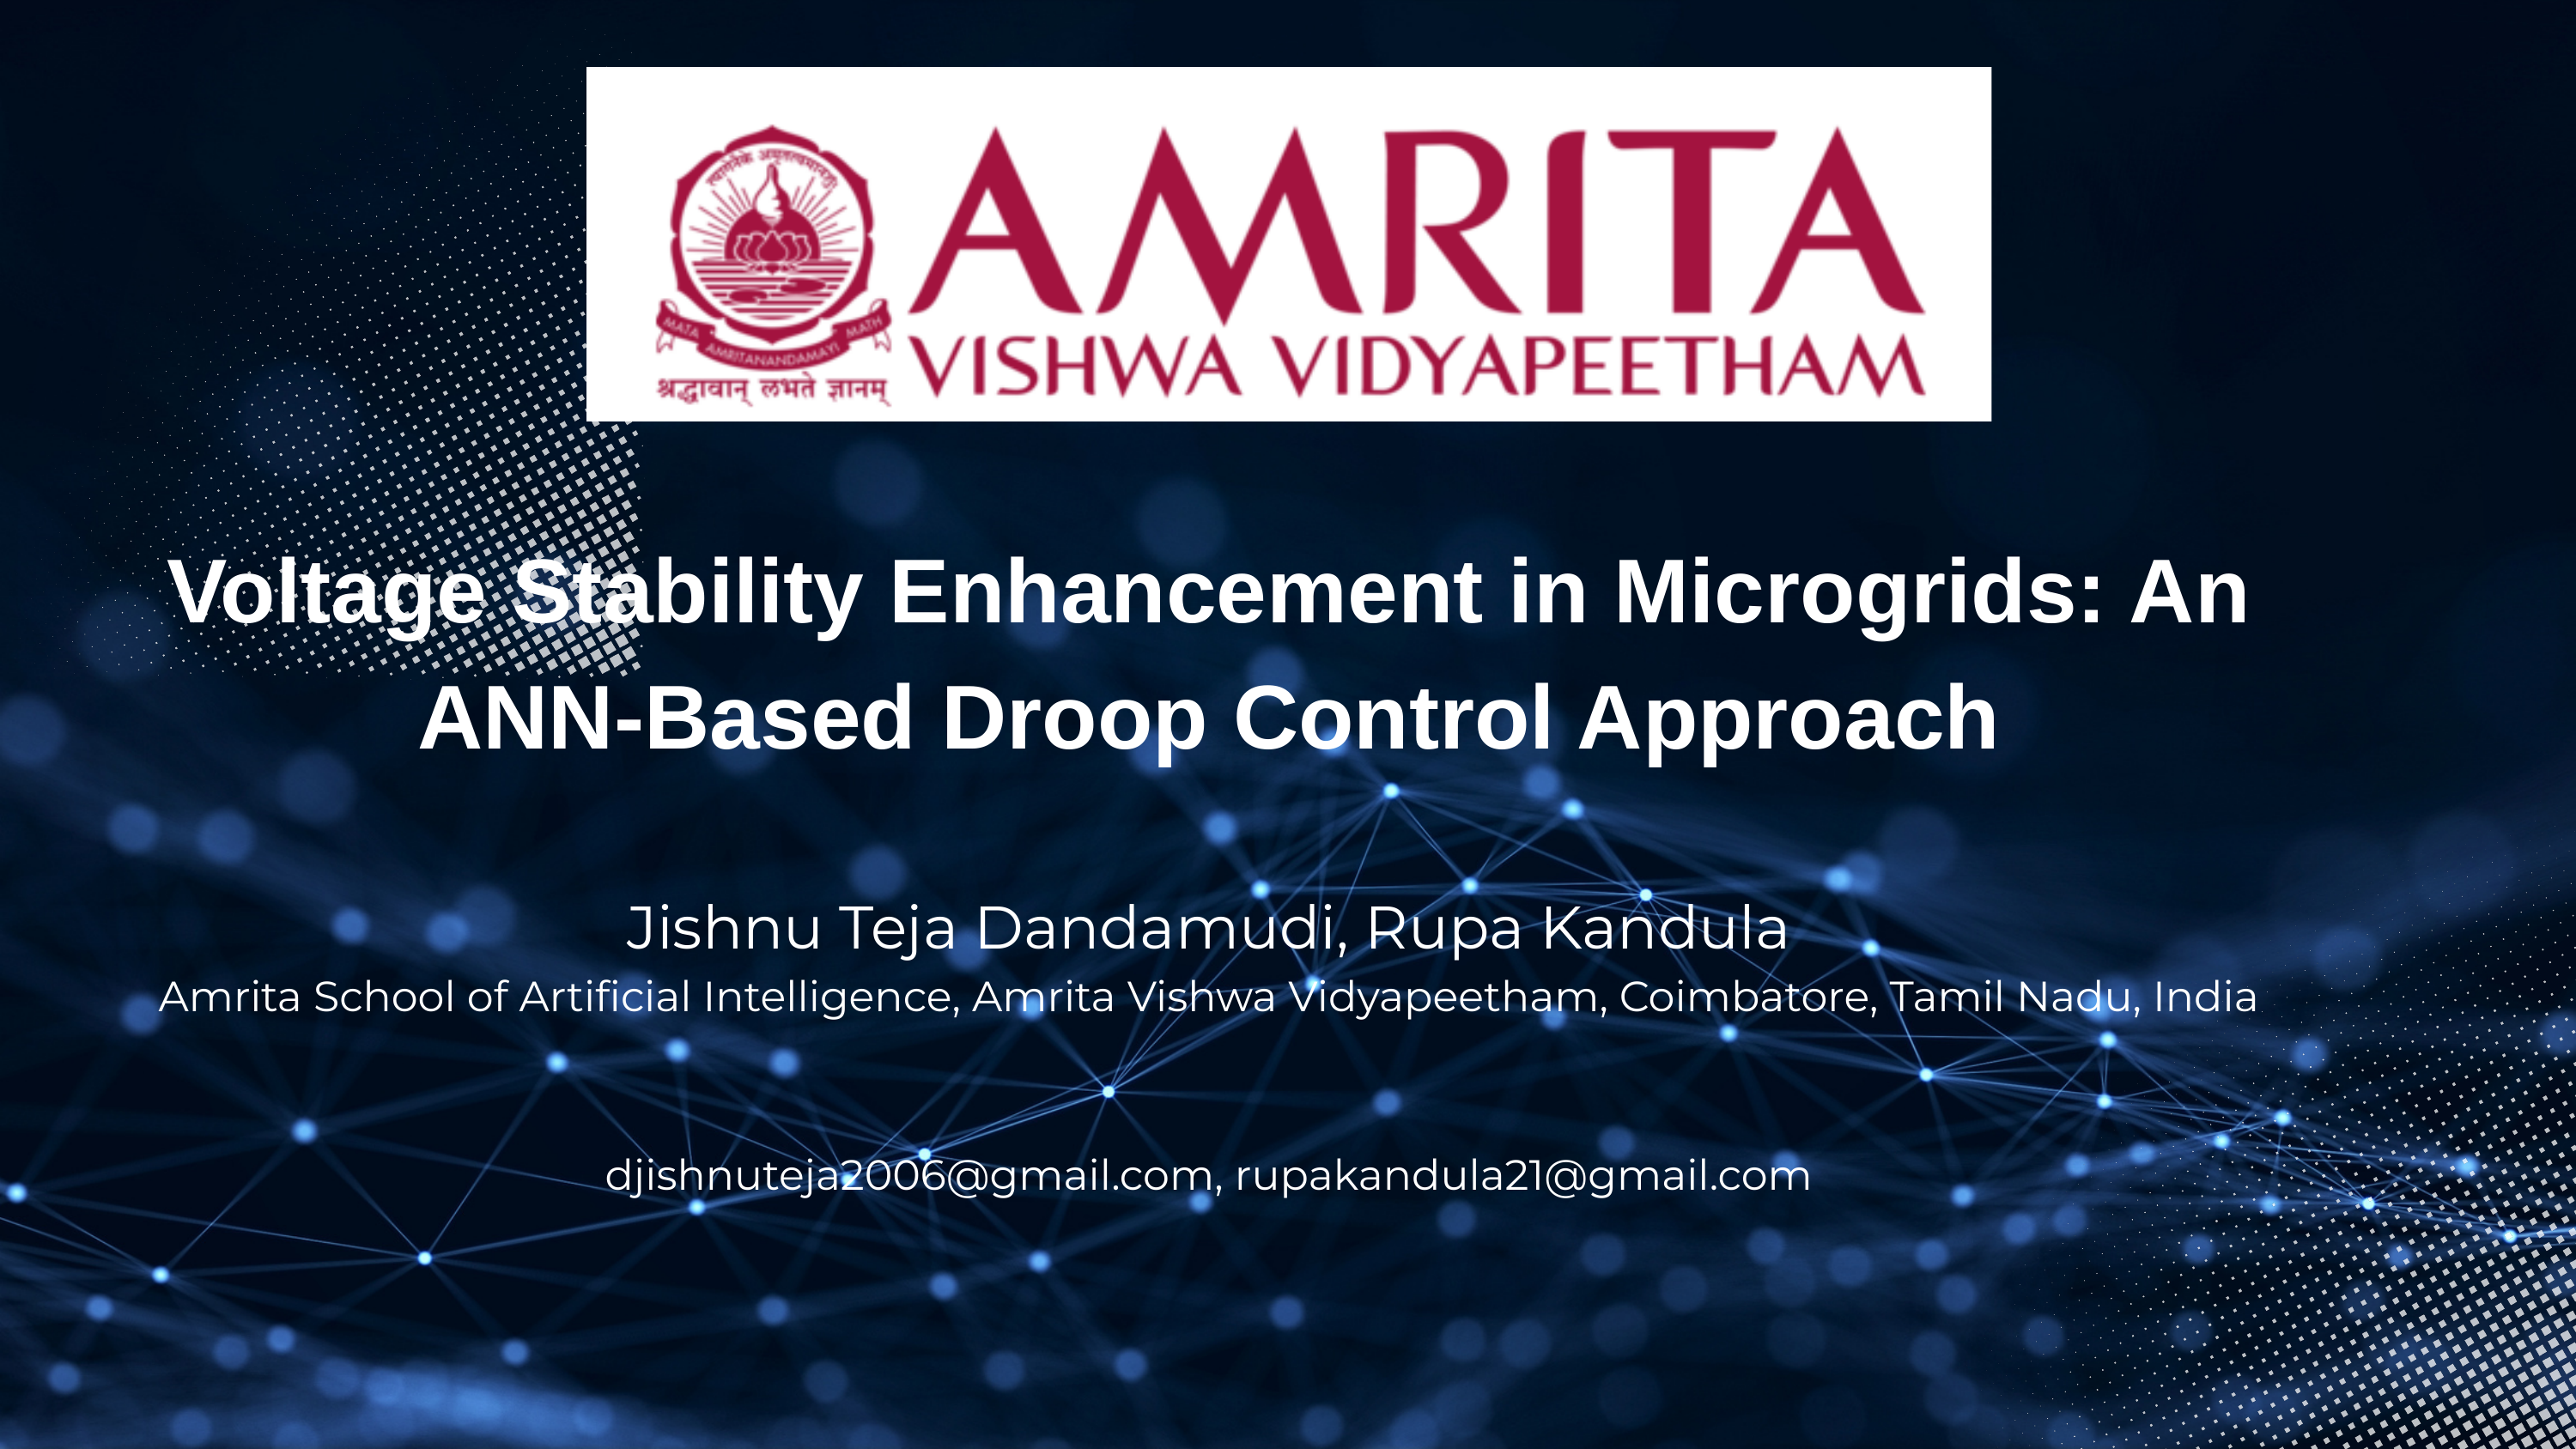

Voltage Stability Enhancement in Microgrids: An ANN-Based Droop Control Approach

 Jishnu Teja Dandamudi, Rupa Kandula
Amrita School of Artificial Intelligence, Amrita Vishwa Vidyapeetham, Coimbatore, Tamil Nadu, India

djishnuteja2006@gmail.com, rupakandula21@gmail.com